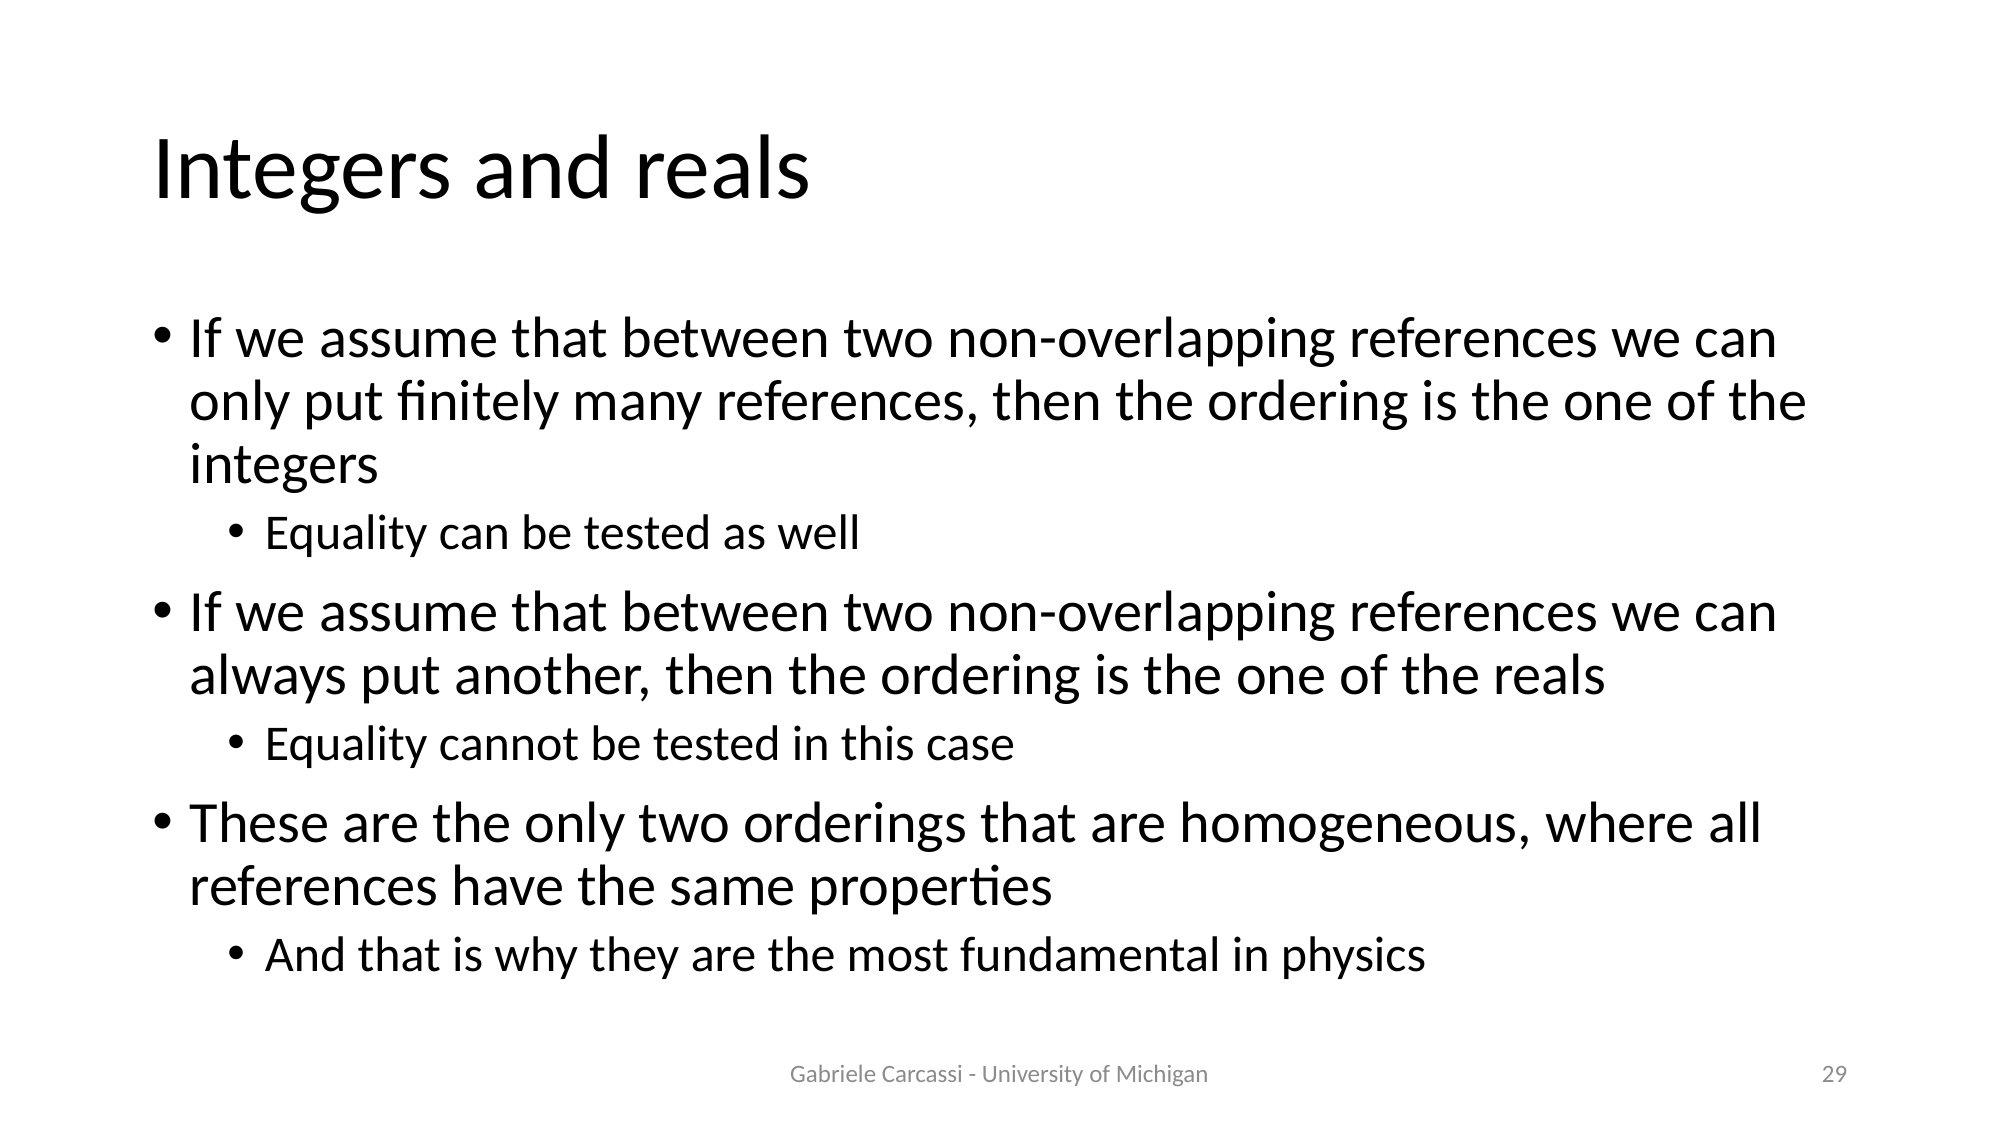

# Integers and reals
If we assume that between two non-overlapping references we can only put finitely many references, then the ordering is the one of the integers
Equality can be tested as well
If we assume that between two non-overlapping references we can always put another, then the ordering is the one of the reals
Equality cannot be tested in this case
These are the only two orderings that are homogeneous, where all references have the same properties
And that is why they are the most fundamental in physics

Gabriele Carcassi - University of Michigan
29